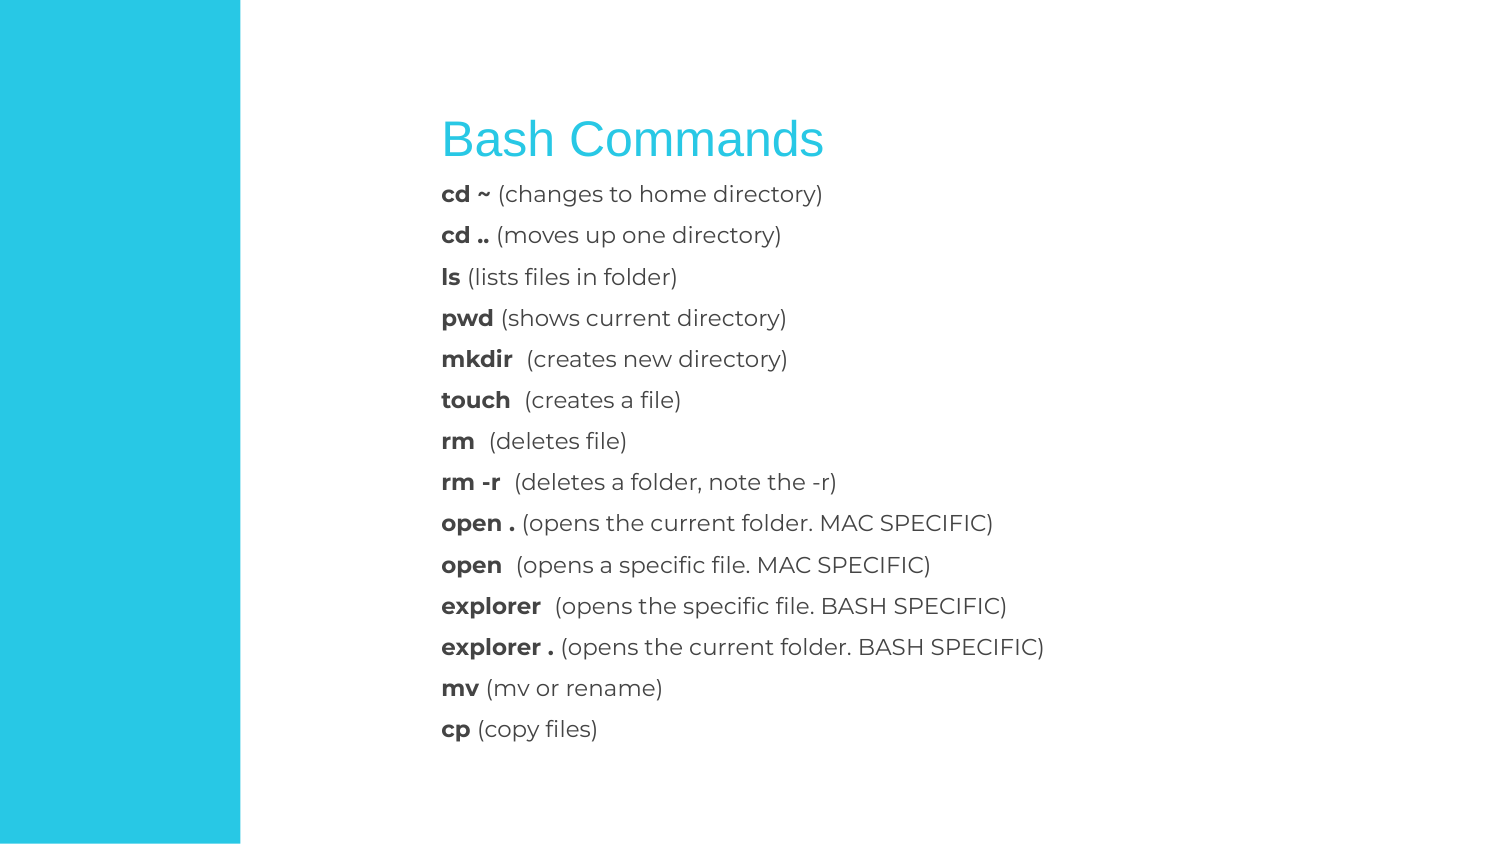

Bash Commands
cd ~ (changes to home directory)
cd .. (moves up one directory)
ls (lists files in folder)
pwd (shows current directory)
mkdir  (creates new directory)
touch  (creates a file)
rm  (deletes file)
rm -r  (deletes a folder, note the -r)
open . (opens the current folder. MAC SPECIFIC)
open  (opens a specific file. MAC SPECIFIC)
explorer  (opens the specific file. BASH SPECIFIC)
explorer . (opens the current folder. BASH SPECIFIC)
mv (mv or rename)
cp (copy files)